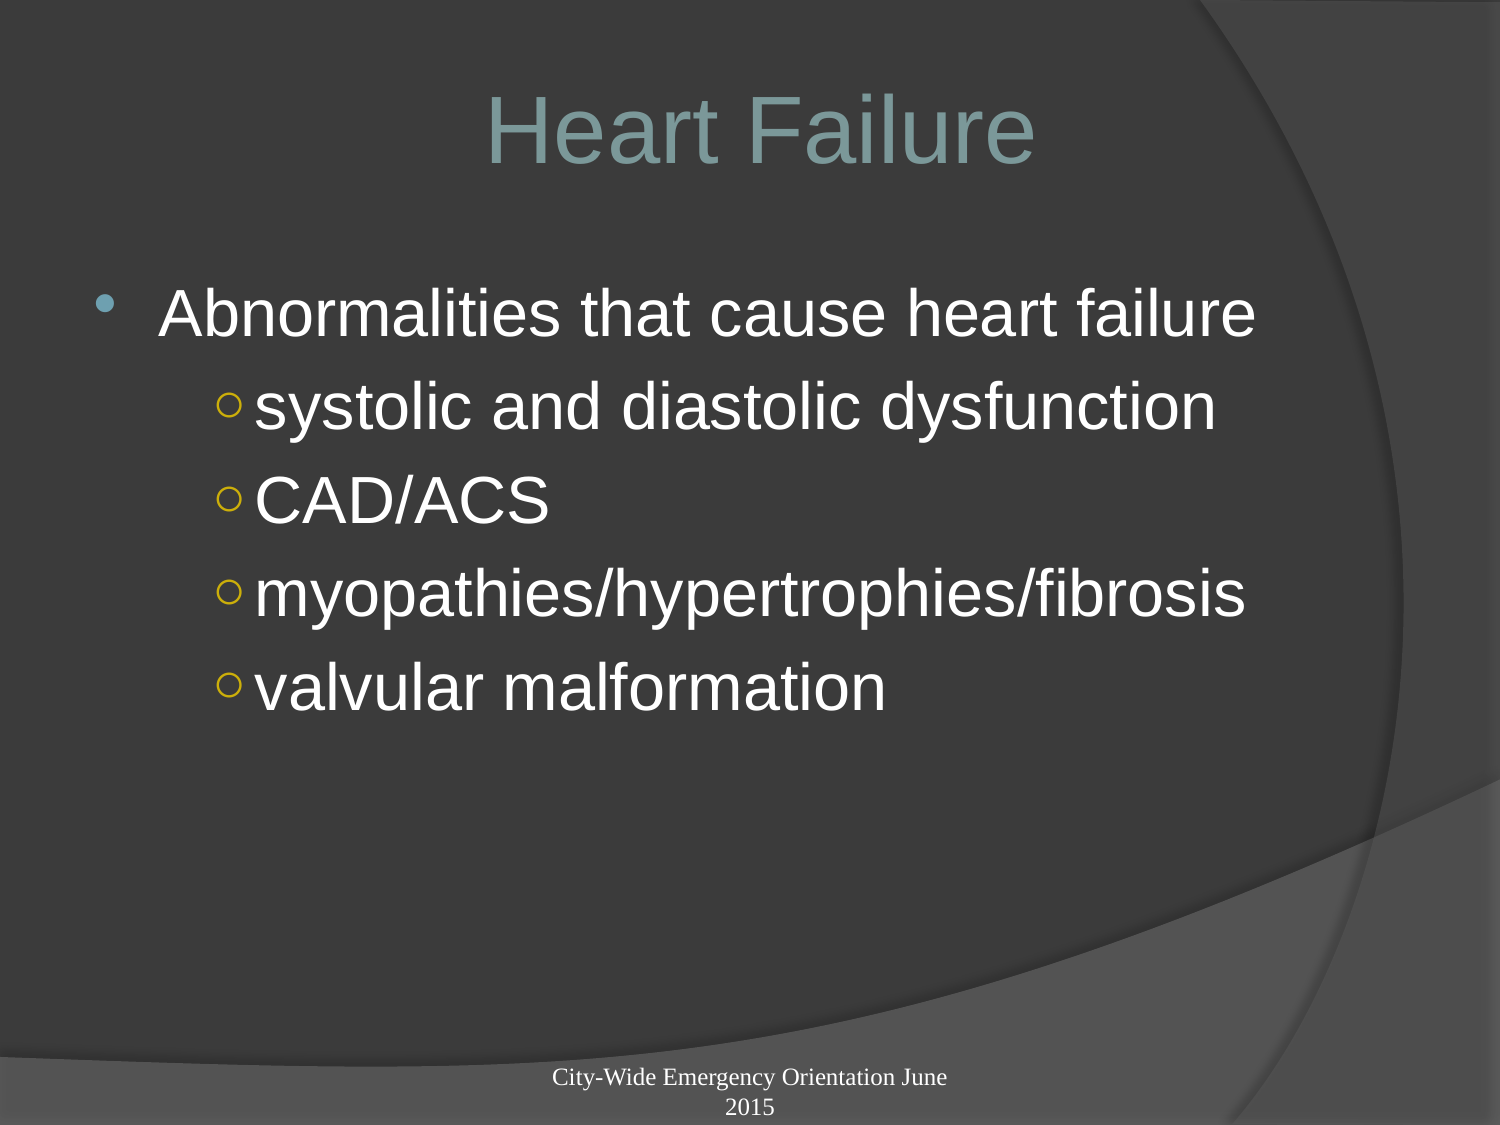

# Heart Failure
Abnormalities that cause heart failure
systolic and diastolic dysfunction
CAD/ACS
myopathies/hypertrophies/fibrosis
valvular malformation

City-Wide Emergency Orientation June 2015